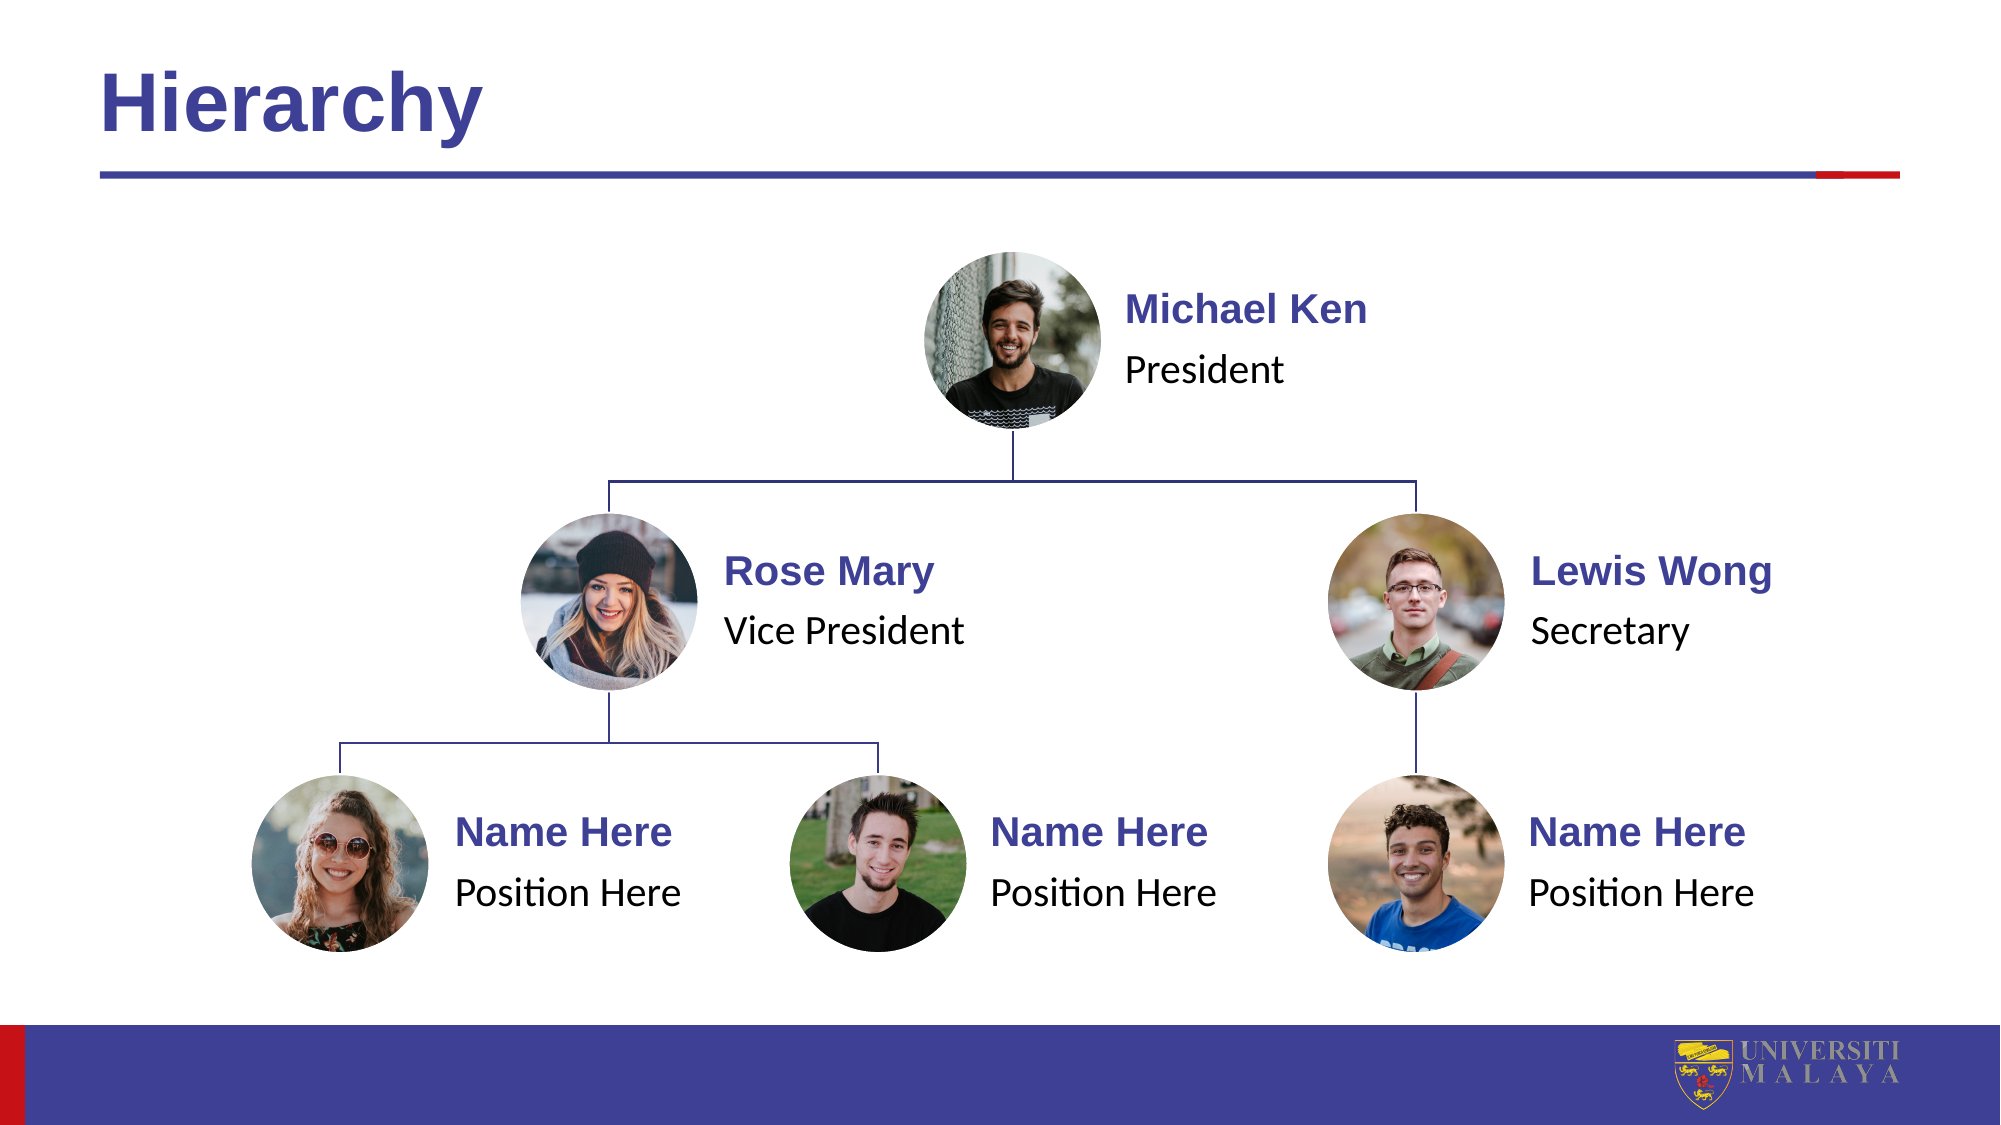

# Hierarchy
Michael Ken
President
Rose Mary
Vice President
Name Here
Position Here
Name Here
Position Here
Lewis Wong
Secretary
Name Here
Position Here